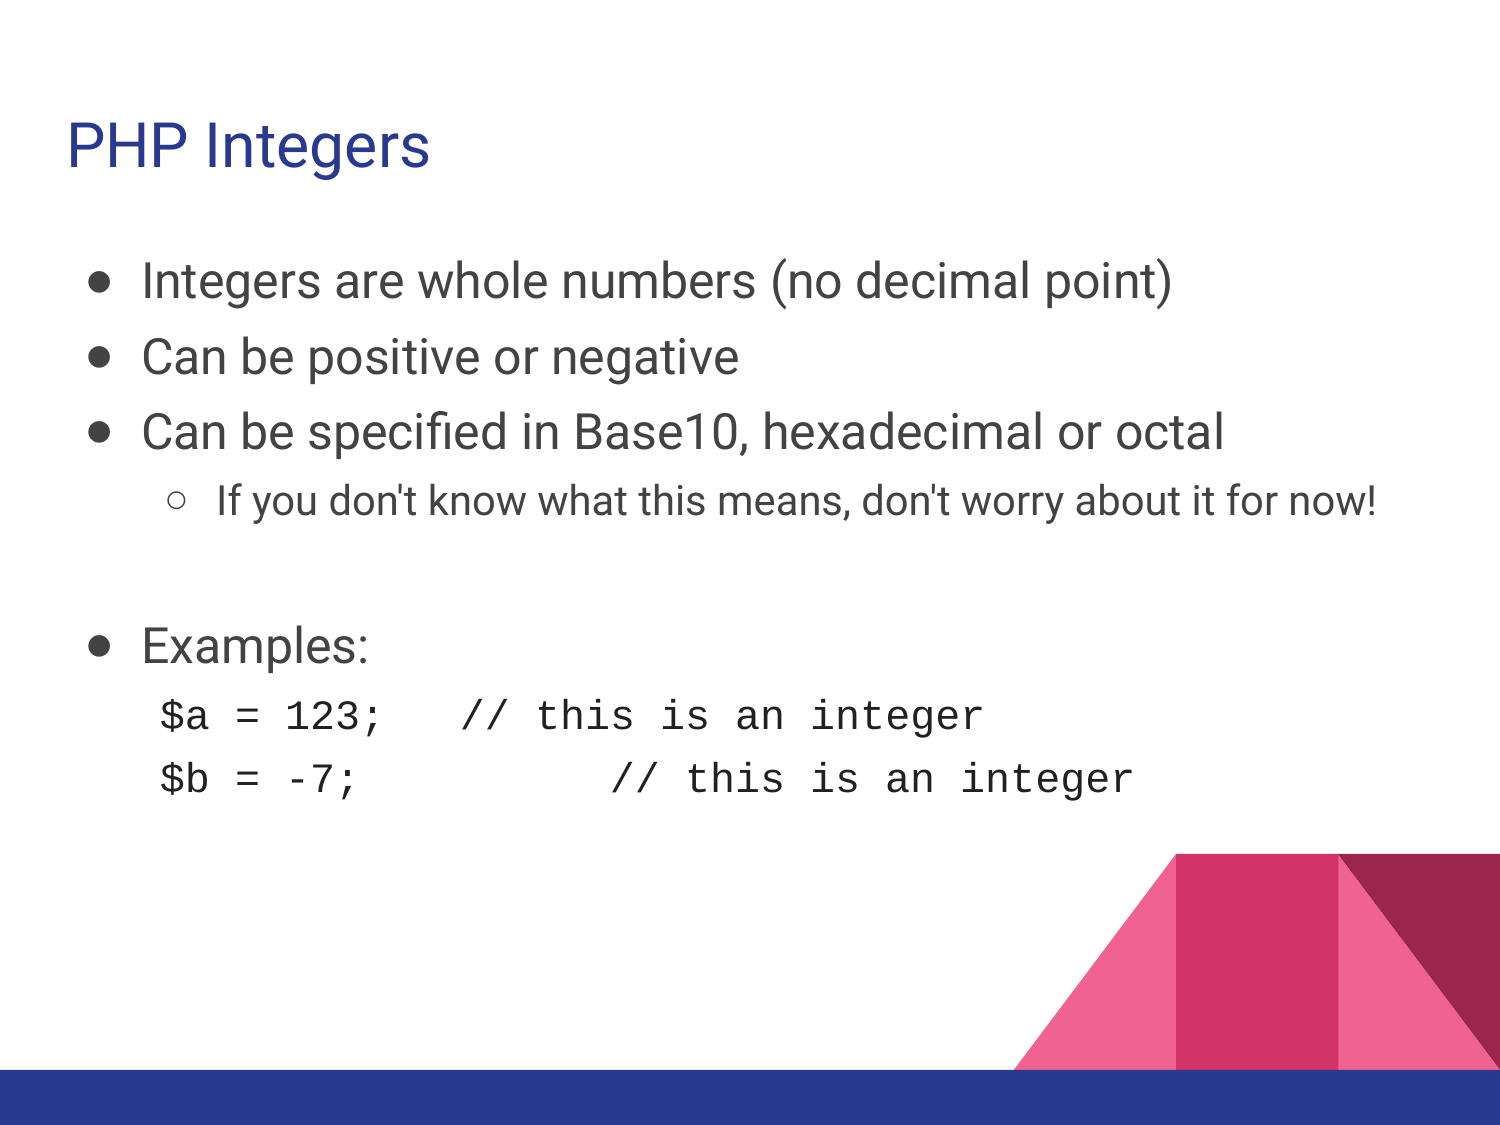

# PHP Integers
Integers are whole numbers (no decimal point)
Can be positive or negative
Can be specified in Base10, hexadecimal or octal
If you don't know what this means, don't worry about it for now!

Examples:
$a = 123; 	// this is an integer
$b = -7;		// this is an integer